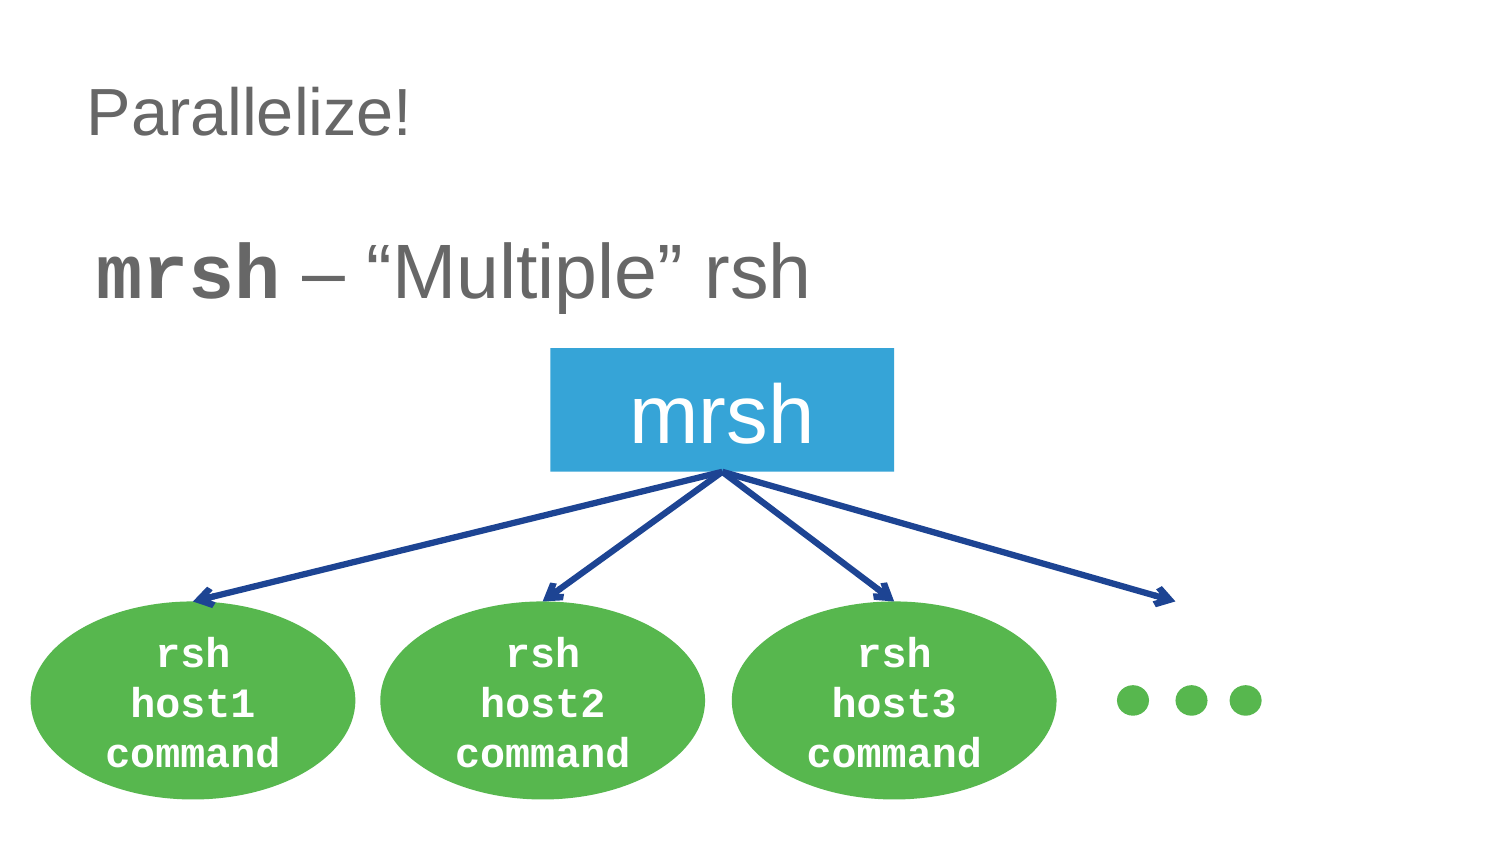

# Parallelize!
mrsh – “Multiple” rsh
mrsh
rsh host3 command
rsh host1 command
rsh host2 command